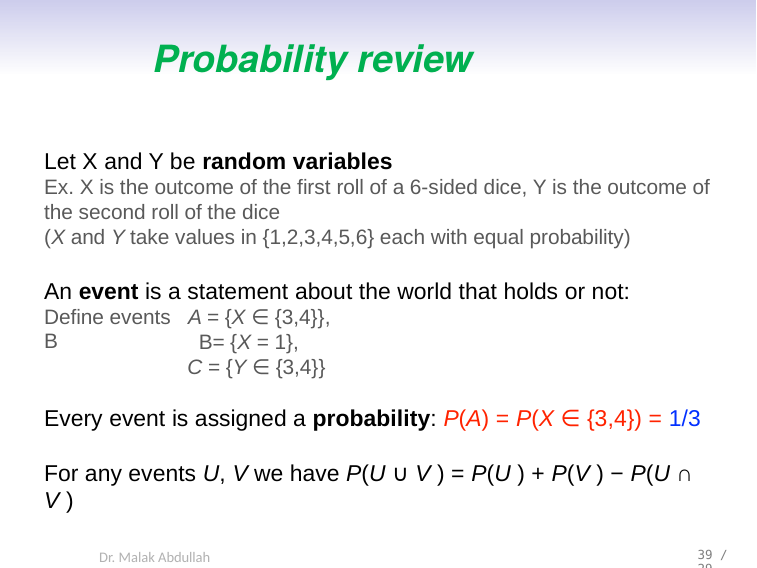

# Probability review
Let X and Y be random variables
Ex. X is the outcome of the first roll of a 6-sided dice, Y is the outcome of the second roll of the dice
(X and Y take values in {1,2,3,4,5,6} each with equal probability)

An event is a statement about the world that holds or not:
Define events   A = {X ∈ {3,4}},
                      B= {X = 1},
                    C = {Y ∈ {3,4}}

Every event is assigned a probability: P(A) = P(X ∈ {3,4}) = 1/3

For any events U, V we have P(U ∪ V ) = P(U ) + P(V ) − P(U ∩ V )
Dr. Malak Abdullah
39 / 29